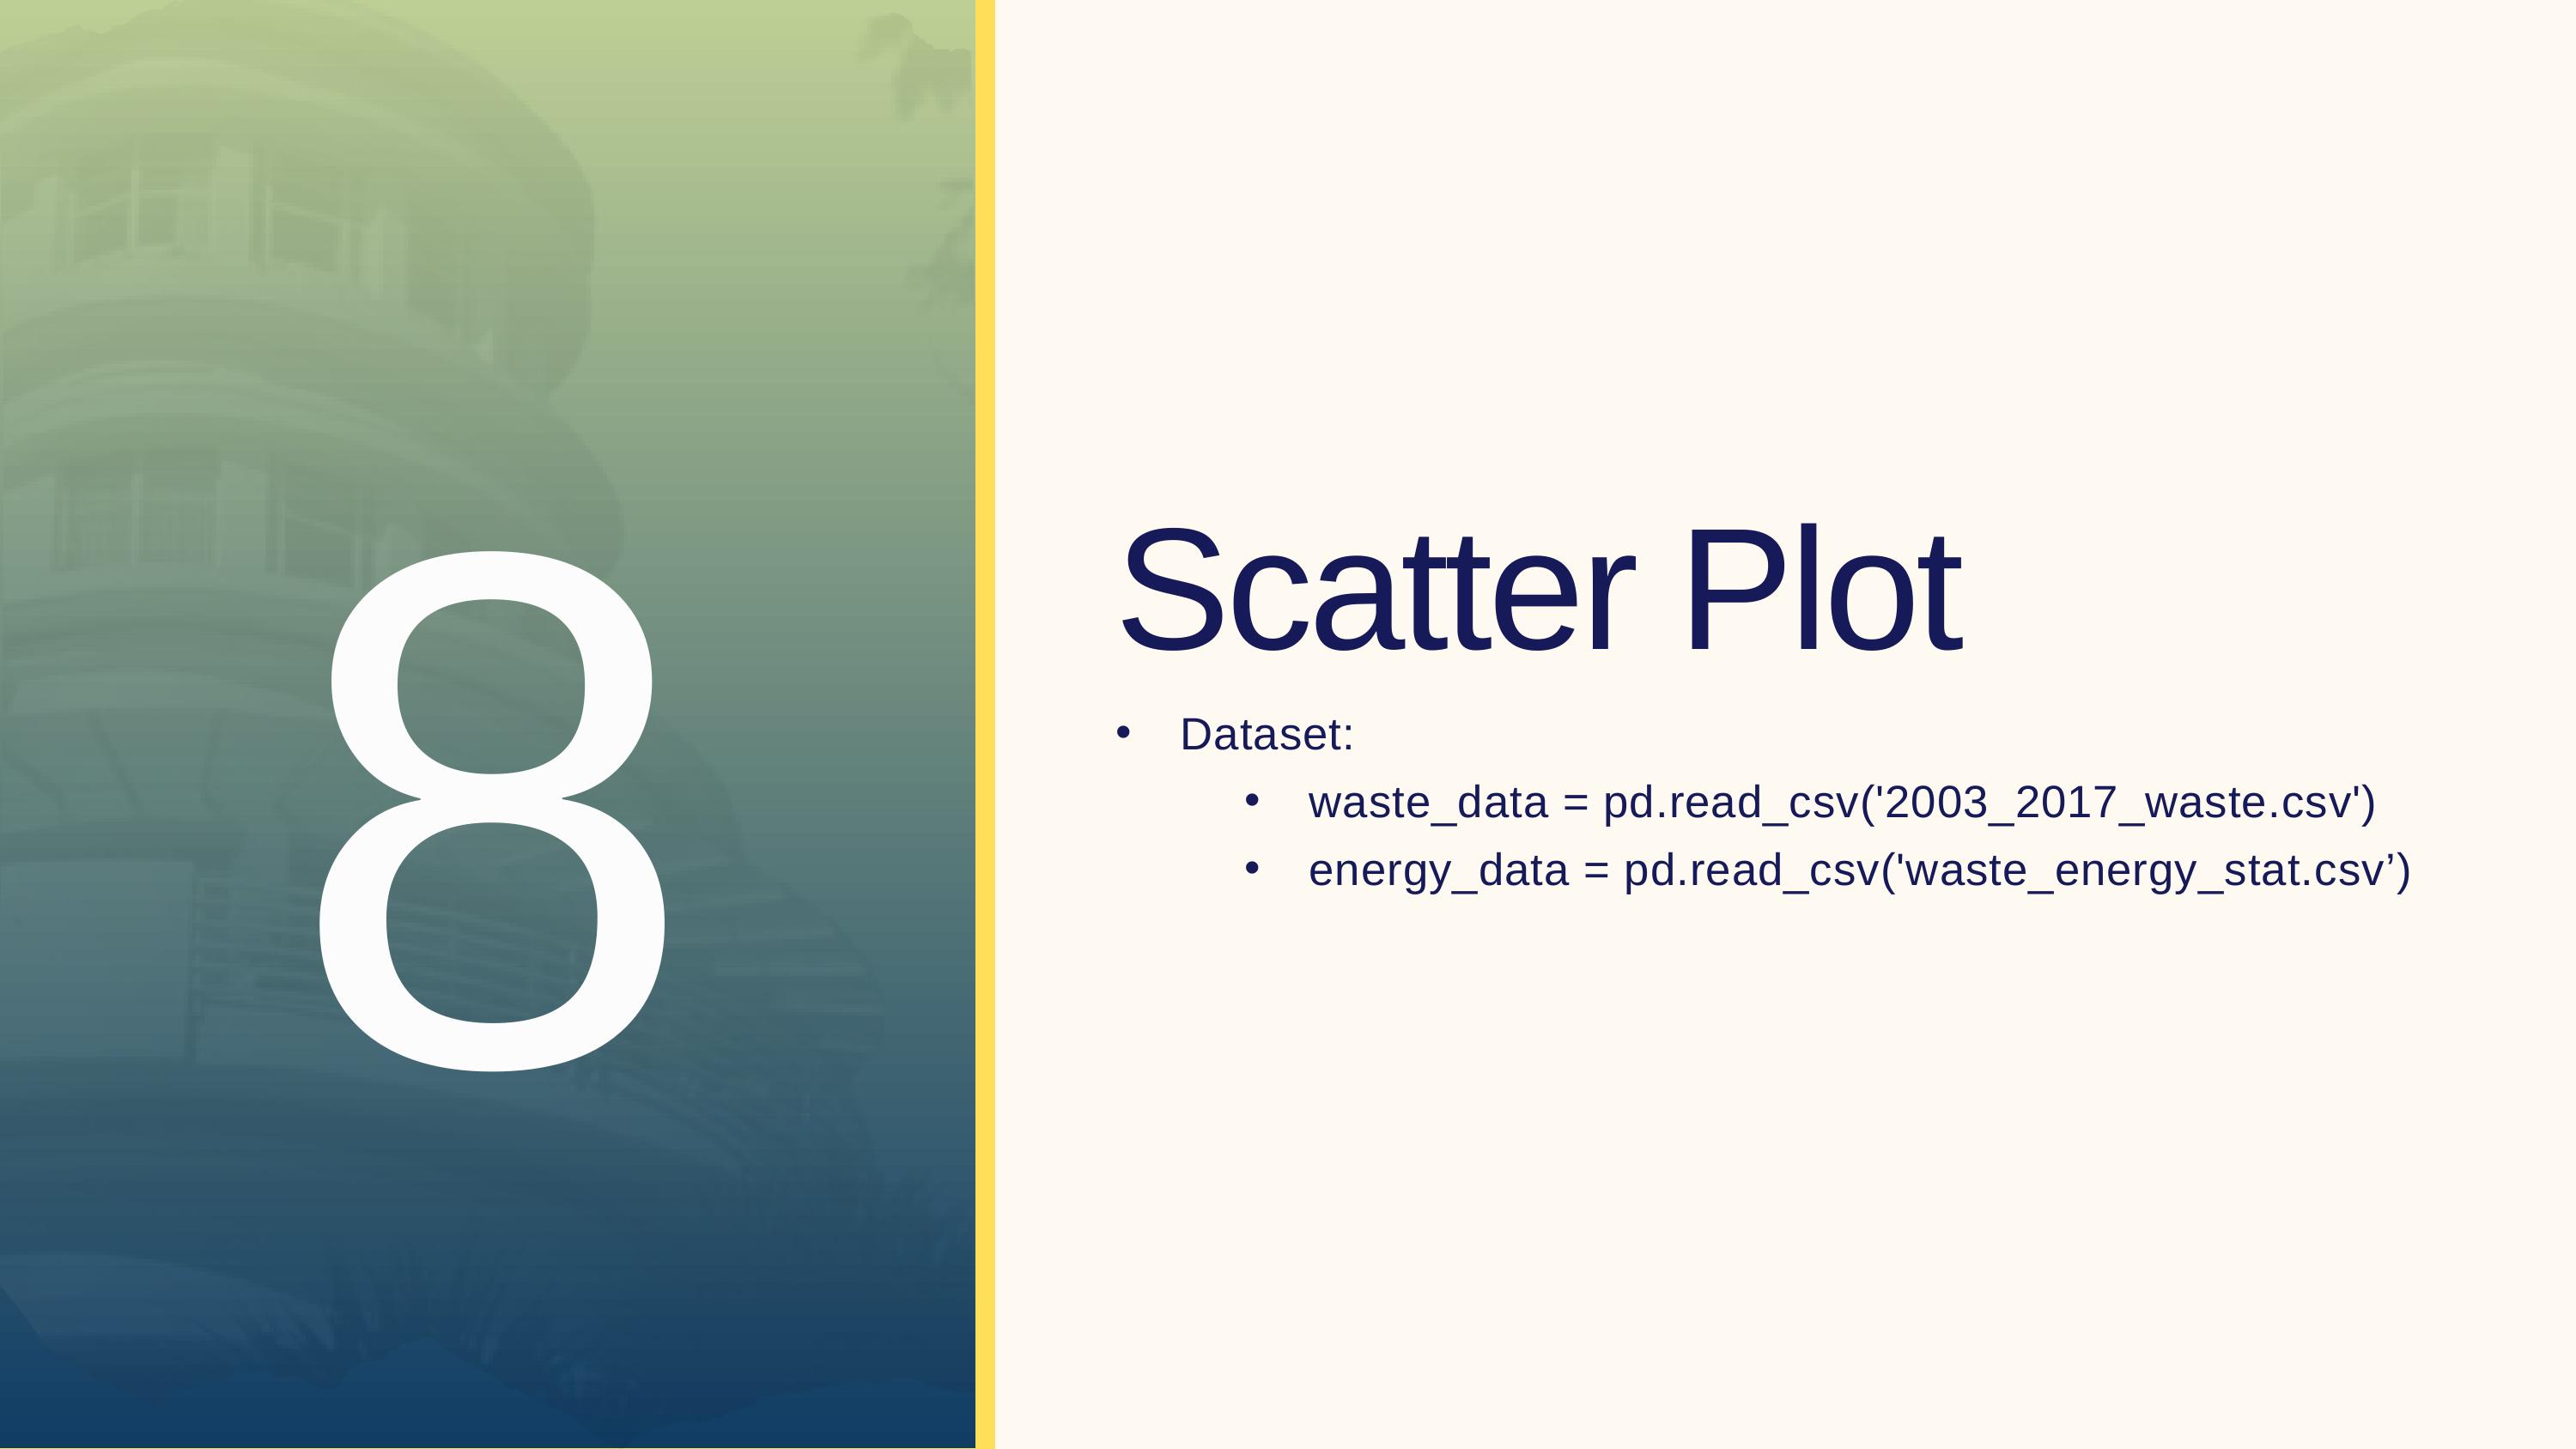

8
Scatter Plot
Dataset:
waste_data = pd.read_csv('2003_2017_waste.csv')
energy_data = pd.read_csv('waste_energy_stat.csv’)